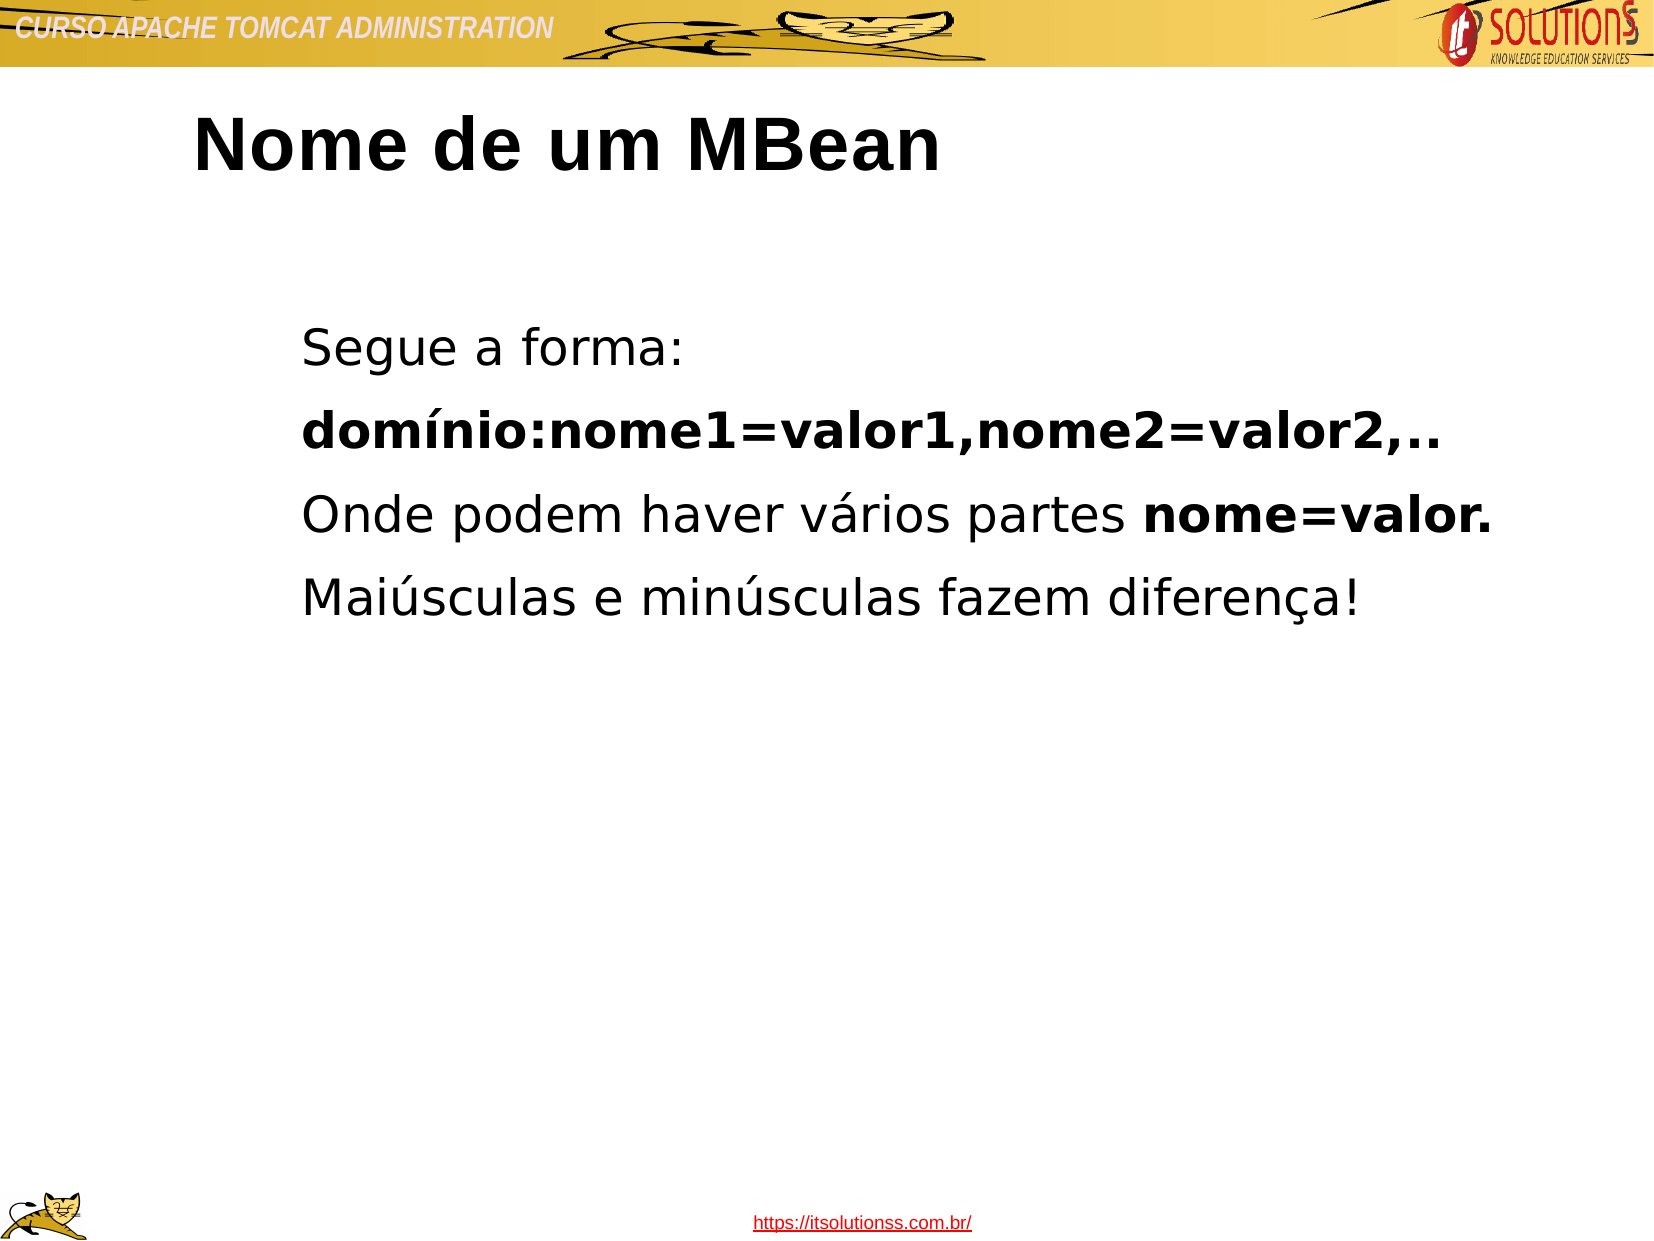

Nome de um MBean
Segue a forma:
domínio:nome1=valor1,nome2=valor2,..
Onde podem haver vários partes nome=valor.
Maiúsculas e minúsculas fazem diferença!